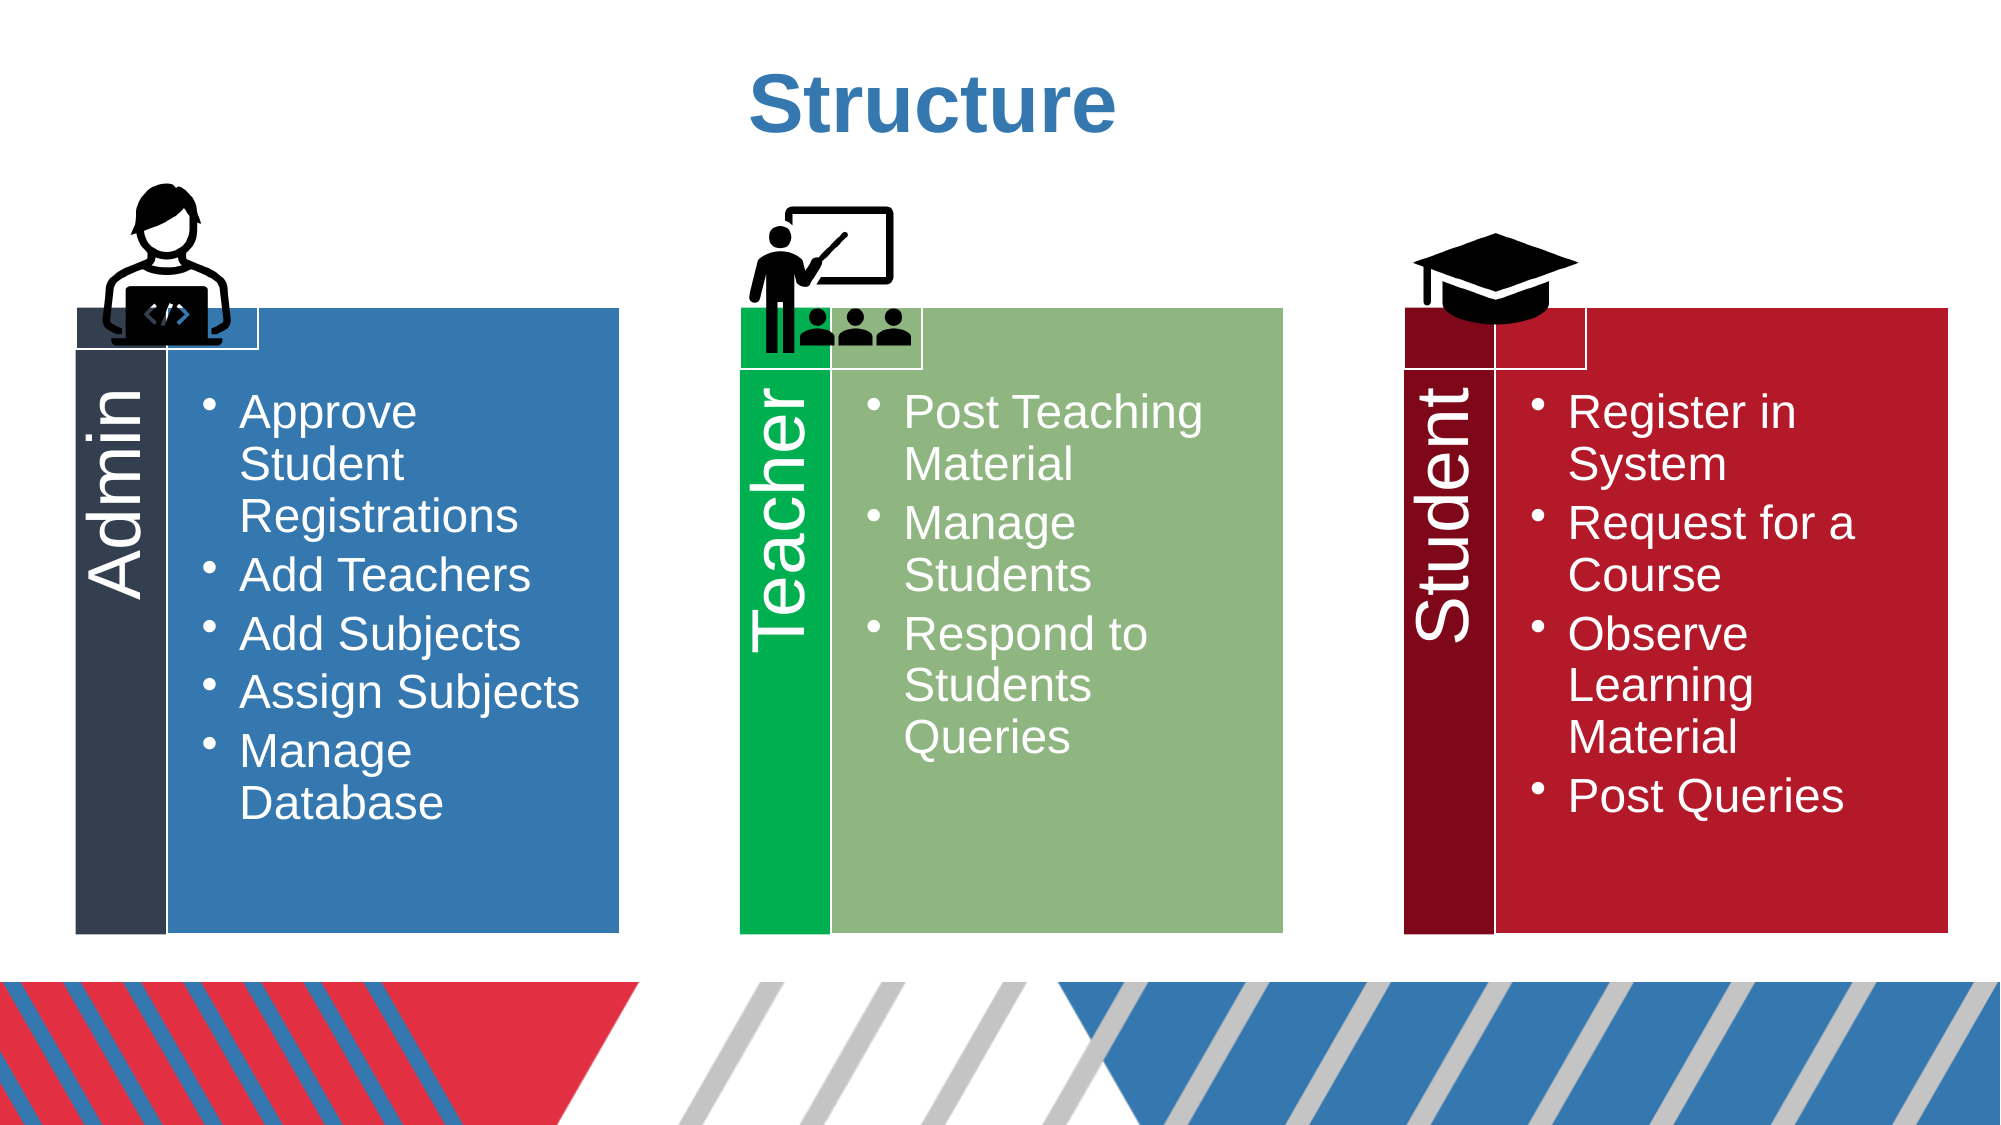

# Structure
Admin
Approve Student Registrations
Add Teachers
Add Subjects
Assign Subjects
Manage Database
Teacher
Post Teaching Material
Manage Students
Respond to Students Queries
Student
Register in System
Request for a Course
Observe Learning Material
Post Queries